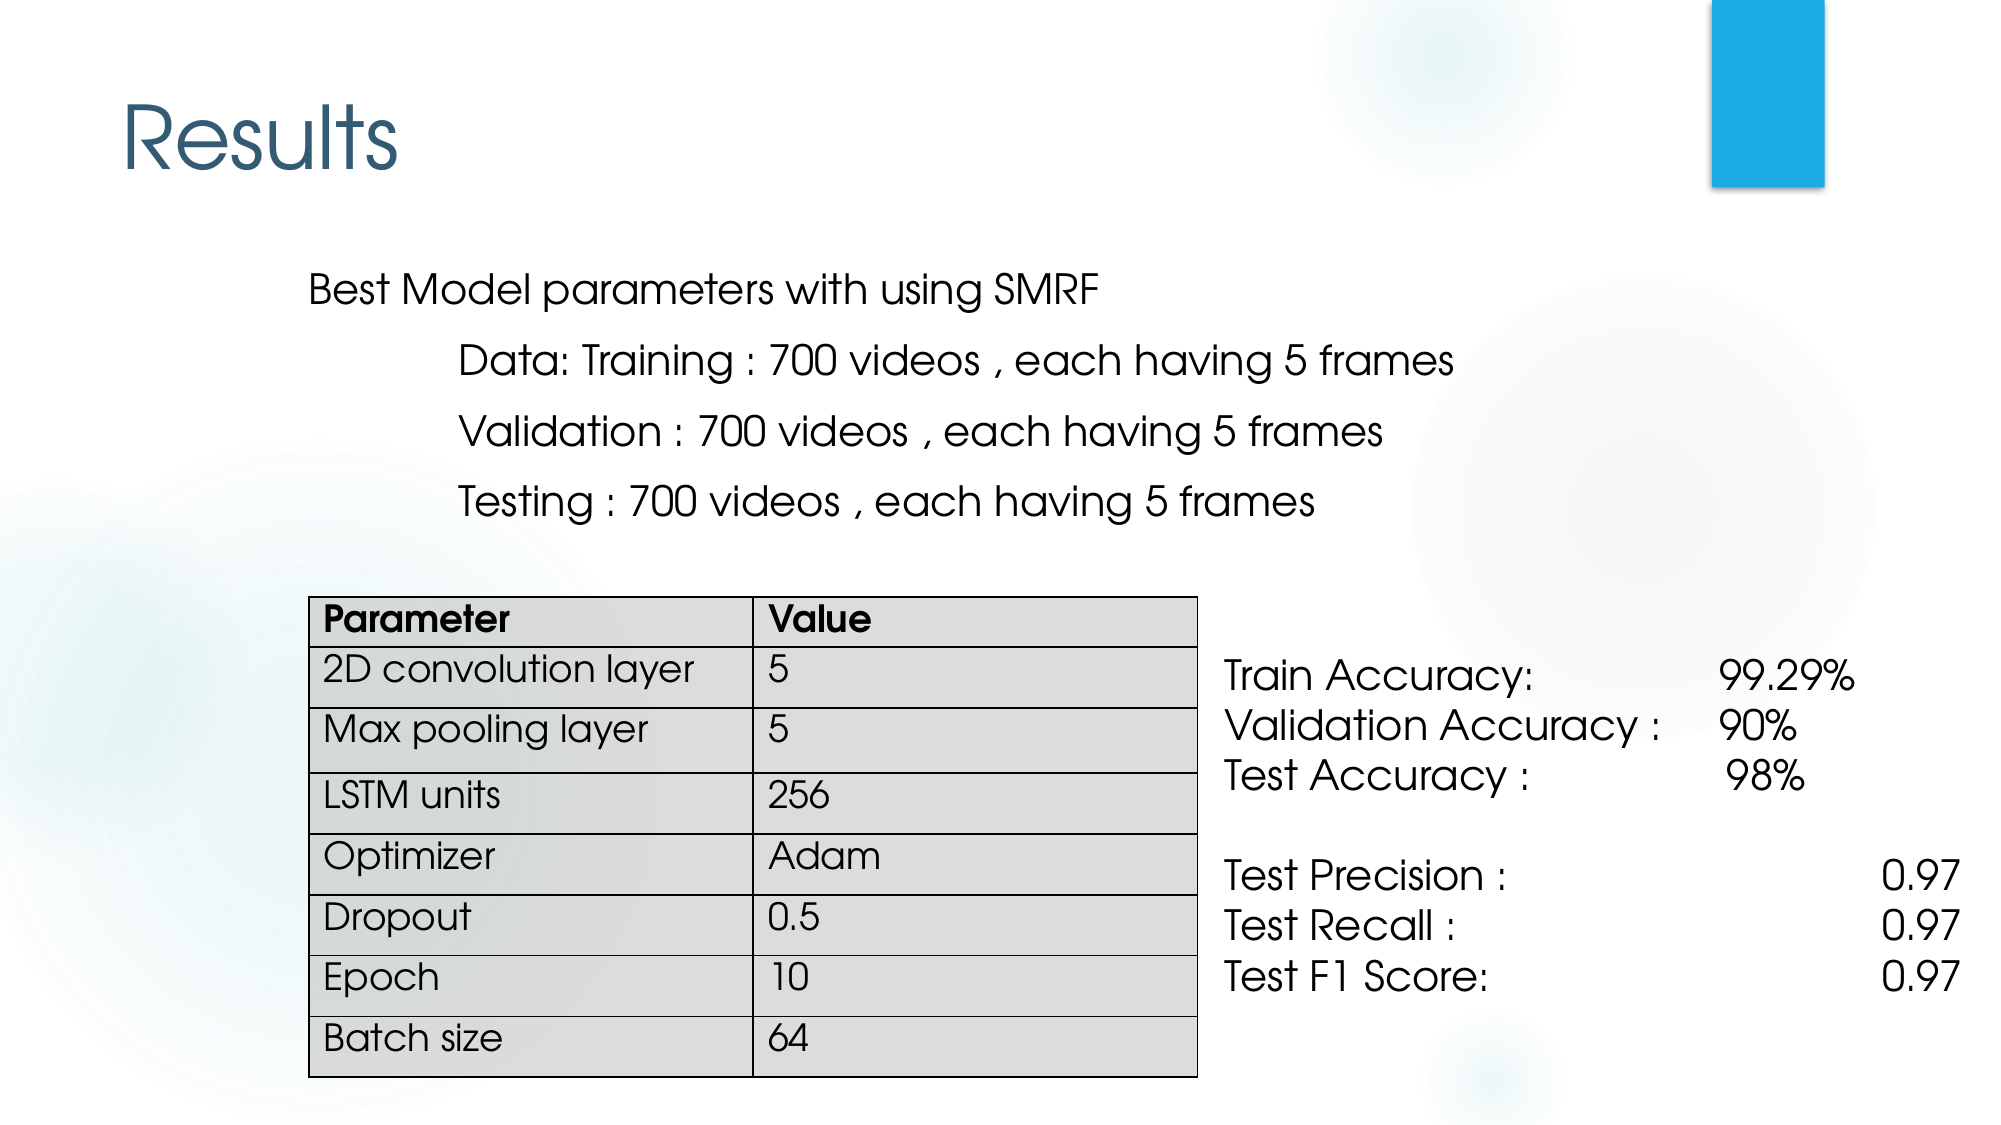

# Results
	Best Model parameters with using SMRF
		Data: Training : 700 videos , each having 5 frames
		Validation : 700 videos , each having 5 frames
		Testing : 700 videos , each having 5 frames
| Parameter | Value |
| --- | --- |
| 2D convolution layer | 5 |
| Max pooling layer | 5 |
| LSTM units | 256 |
| Optimizer | Adam |
| Dropout | 0.5 |
| Epoch | 10 |
| Batch size | 64 |
Train Accuracy:                99.29%
Validation Accuracy :     90%
Test Accuracy :                 98%

Test Precision :			     0.97
Test Recall : 			     0.97
Test F1 Score: 			     0.97